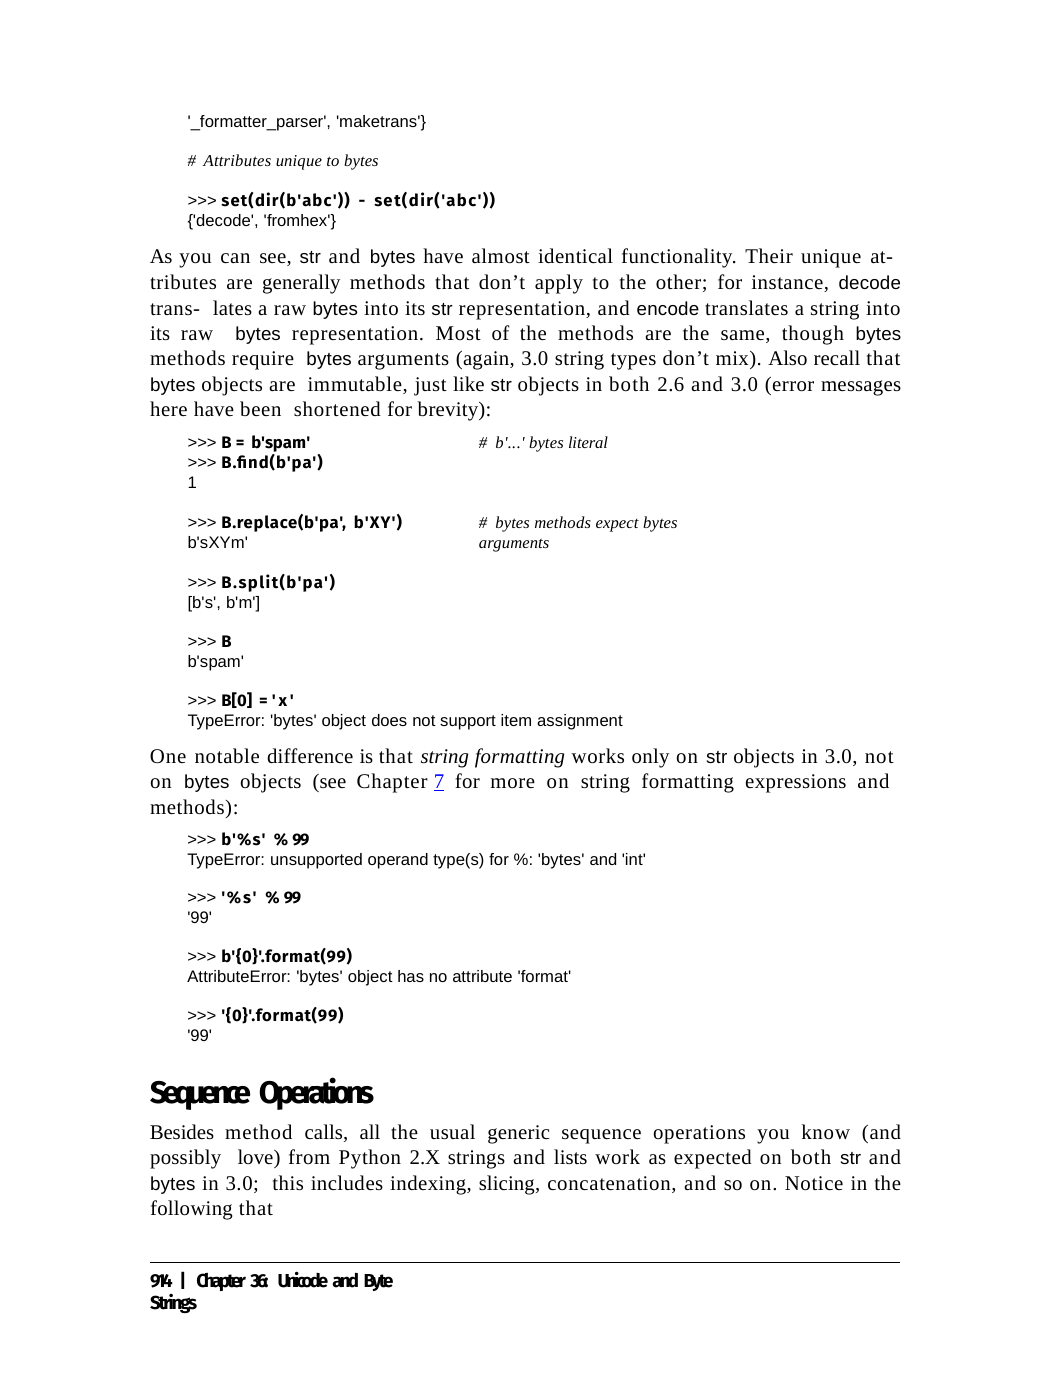

'_formatter_parser', 'maketrans'}

# Attributes unique to bytes

>>> set(dir(b'abc')) - set(dir('abc'))
{'decode', 'fromhex'}
As you can see, str and bytes have almost identical functionality. Their unique at-  tributes are generally methods that don’t apply to the other; for instance, decode trans-  lates a raw bytes into its str representation, and encode translates a string into its raw  bytes representation. Most of the methods are the same, though bytes methods require  bytes arguments (again, 3.0 string types don’t mix). Also recall that bytes objects are  immutable, just like str objects in both 2.6 and 3.0 (error messages here have been  shortened for brevity):
>>> B = b'spam'
>>> B.find(b'pa')
1
# b'...' bytes literal
>>> B.replace(b'pa', b'XY')
b'sXYm'
# bytes methods expect bytes arguments
>>> B.split(b'pa')
[b's', b'm']

>>> B
b'spam'

>>> B[0] = 'x'
TypeError: 'bytes' object does not support item assignment
One notable difference is that string formatting works only on str objects in 3.0, not  on bytes objects (see Chapter 7 for more on string formatting expressions and  methods):
>>> b'%s' % 99
TypeError: unsupported operand type(s) for %: 'bytes' and 'int'

>>> '%s' % 99
'99'

>>> b'{0}'.format(99)
AttributeError: 'bytes' object has no attribute 'format'

>>> '{0}'.format(99)
'99'

Sequence Operations
Besides method calls, all the usual generic sequence operations you know (and possibly  love) from Python 2.X strings and lists work as expected on both str and bytes in 3.0;  this includes indexing, slicing, concatenation, and so on. Notice in the following that

914  |  Chapter 36:  Unicode and Byte Strings